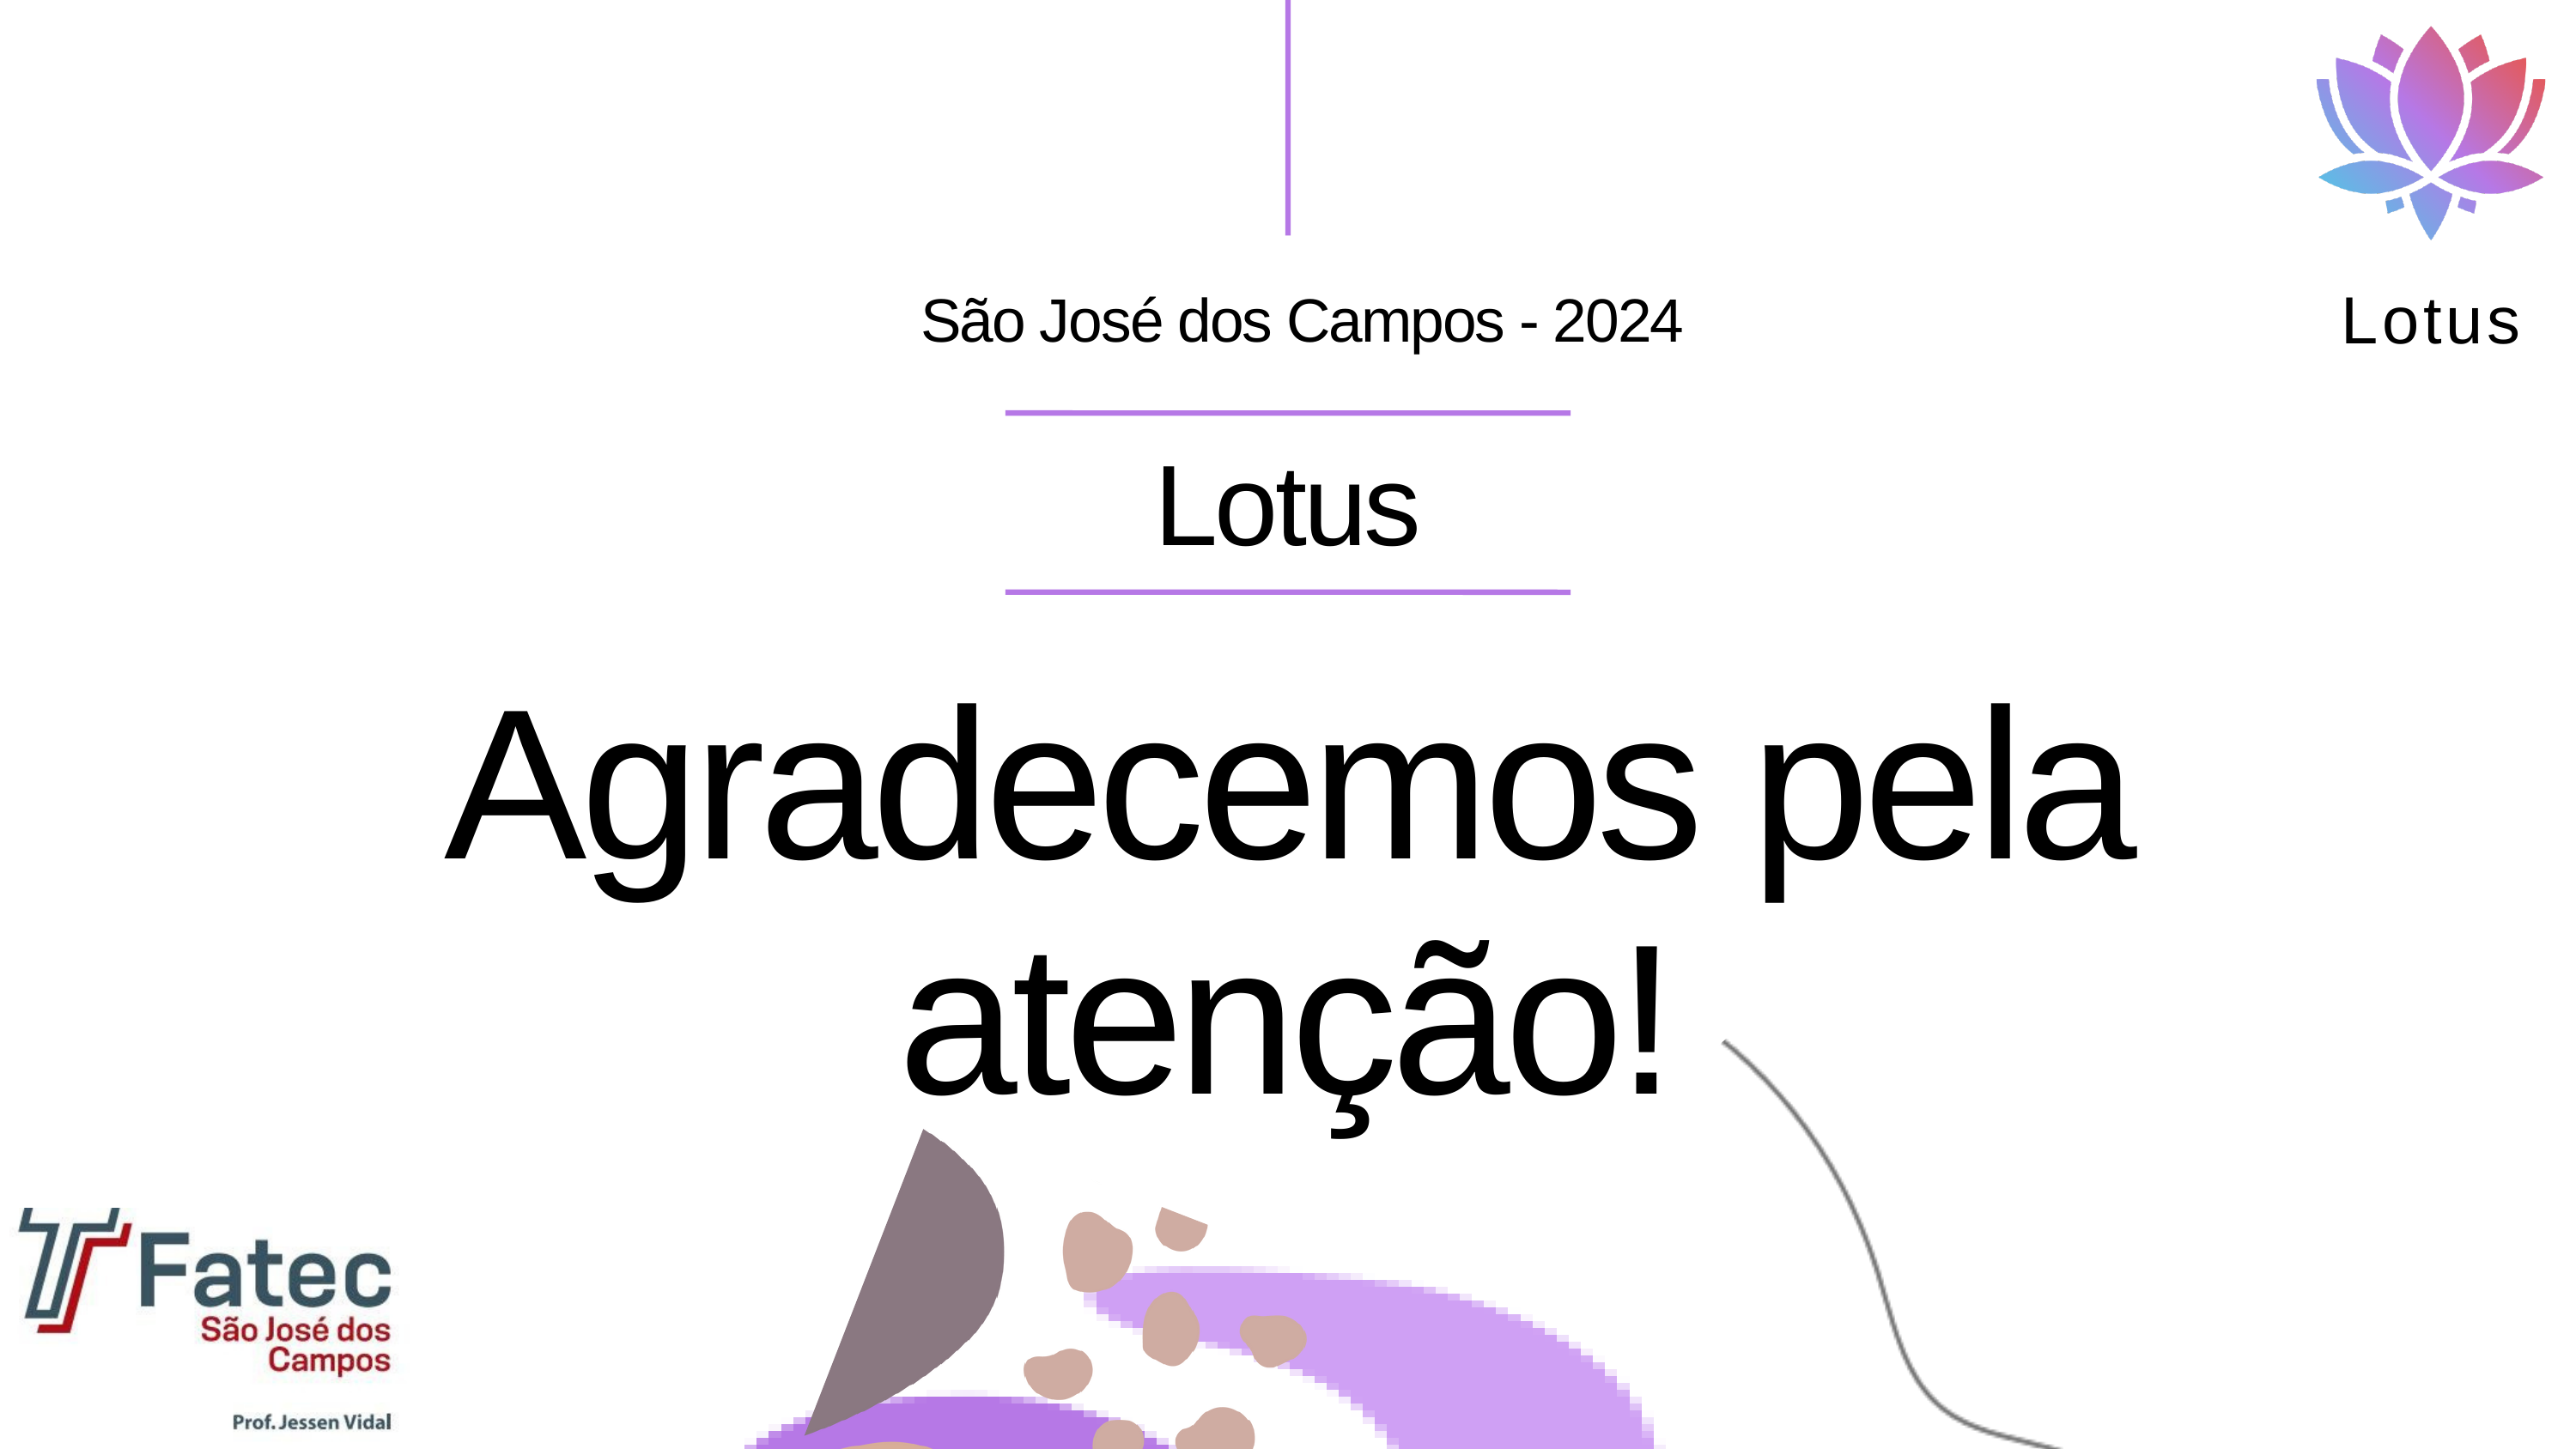

Lotus
São José dos Campos - 2024

Lotus

Agradecemos pela atenção!